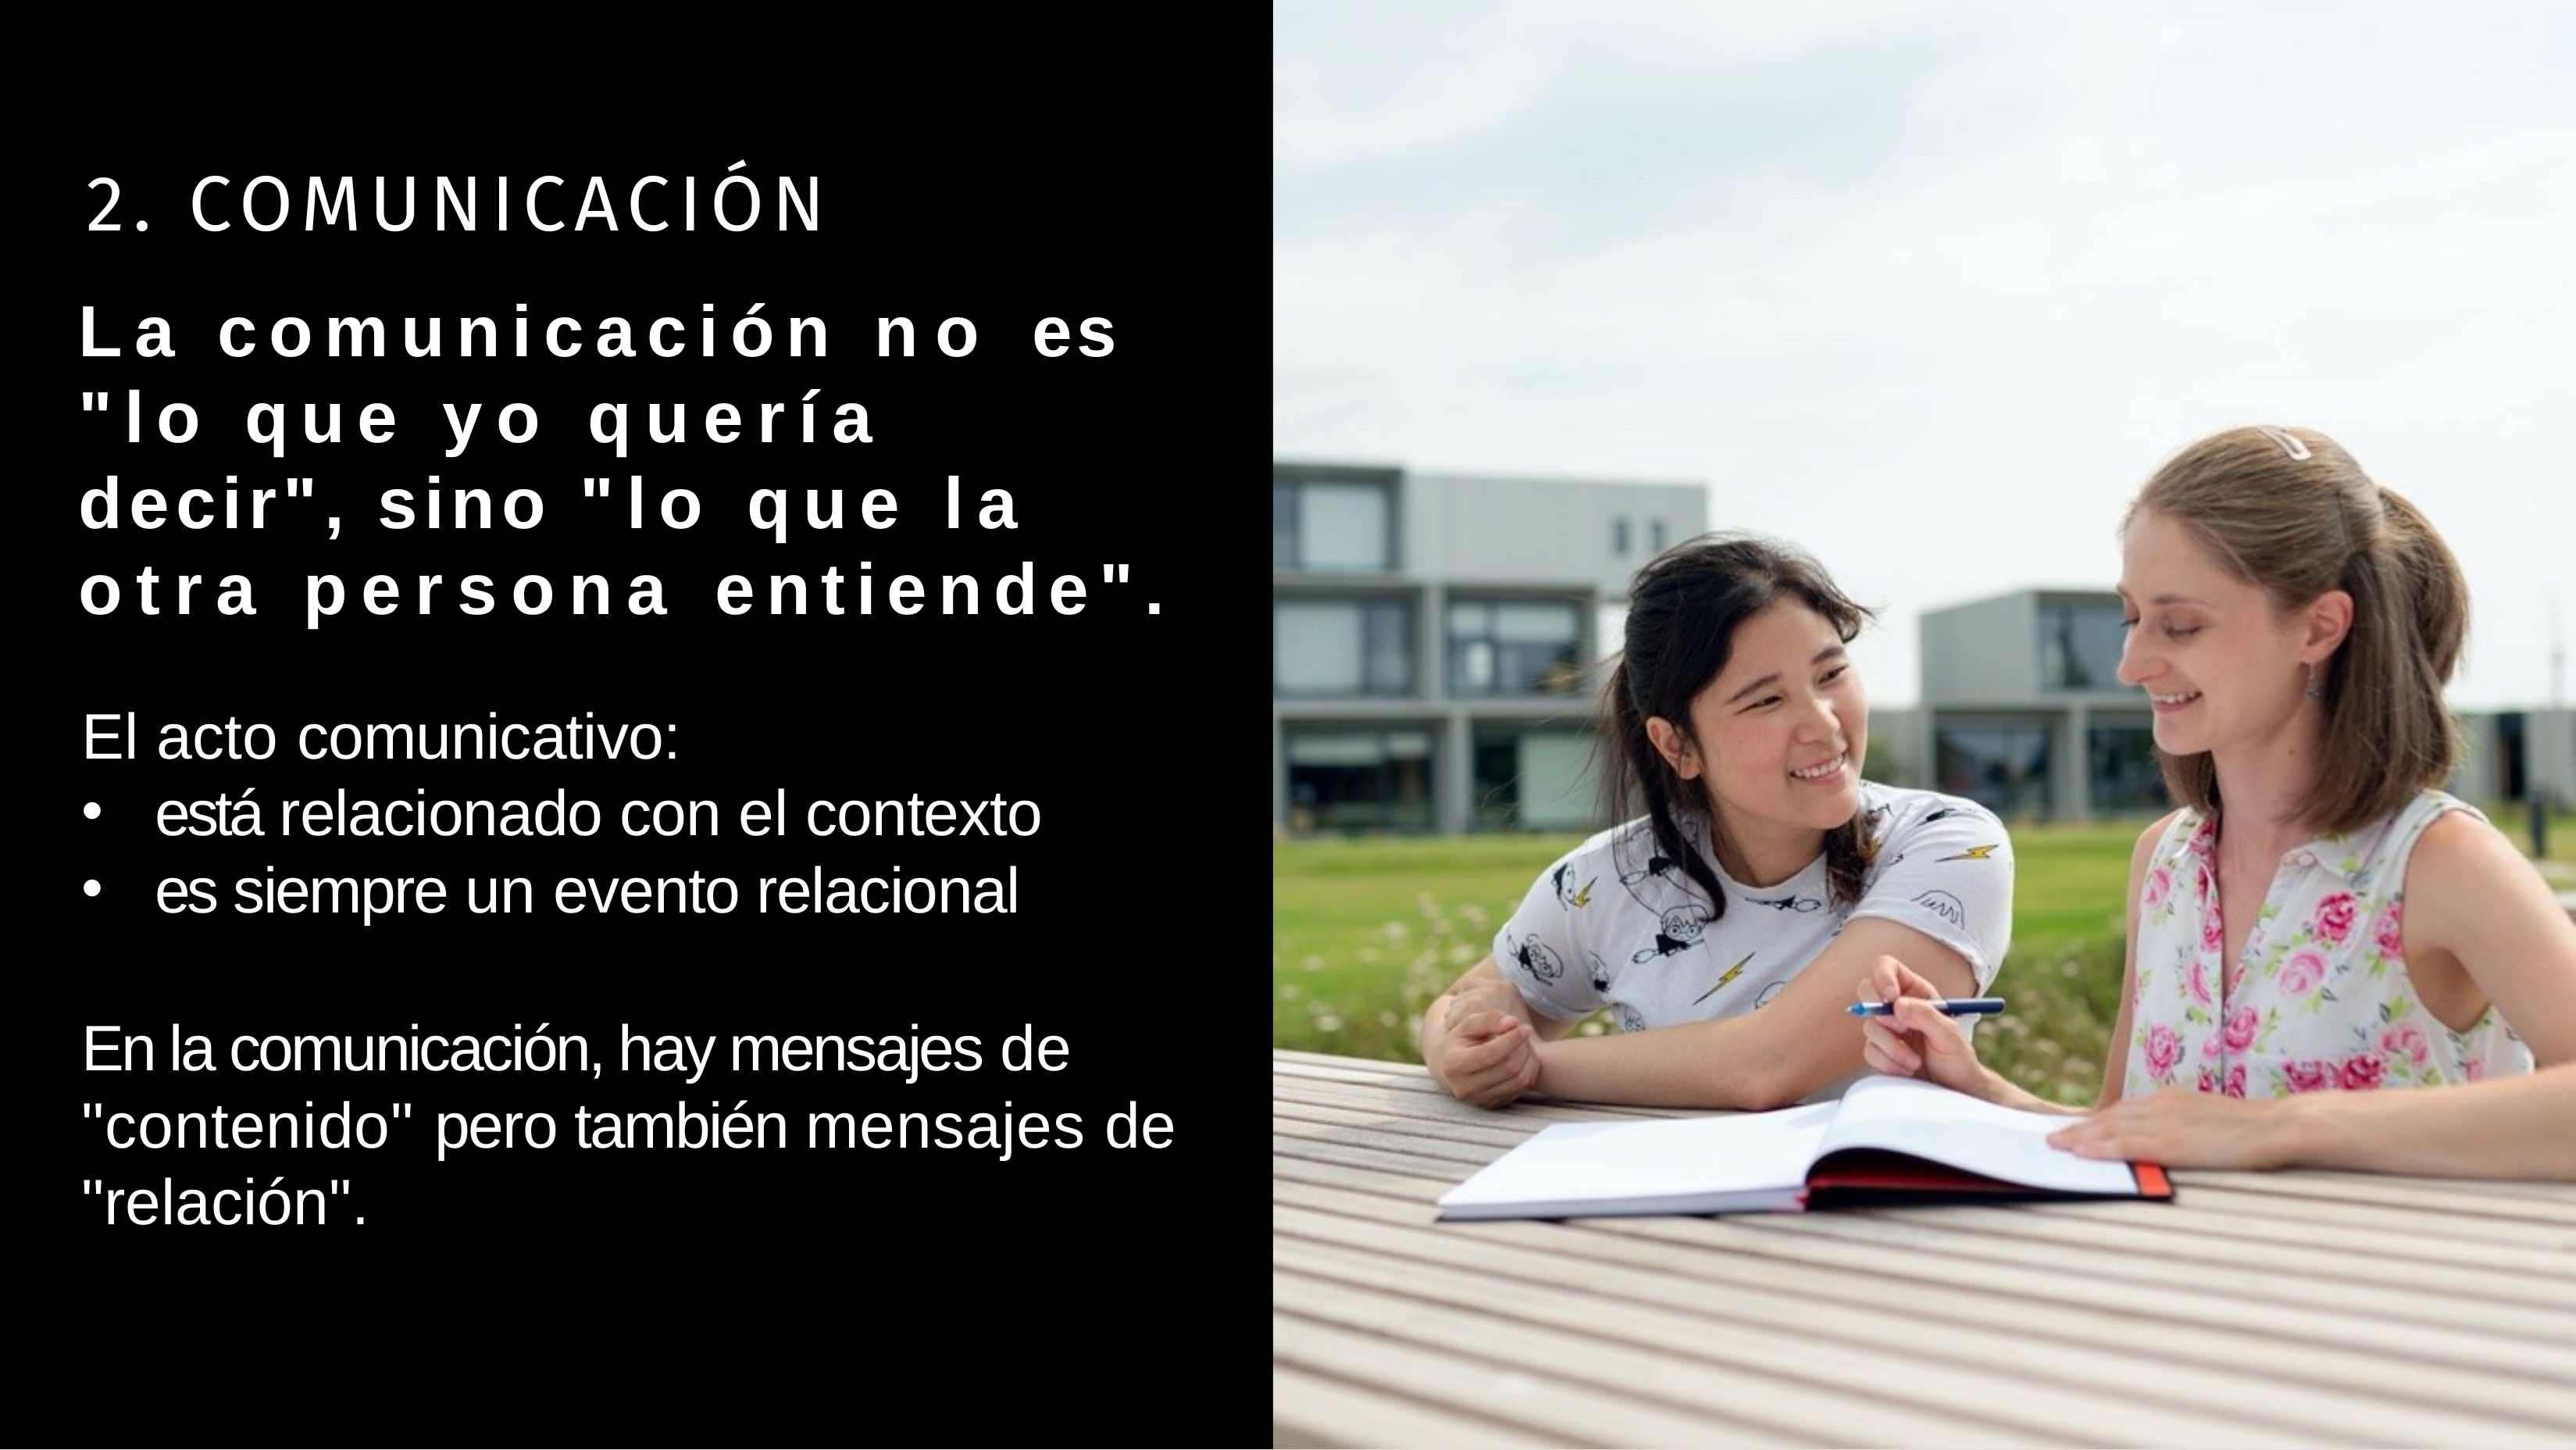

2. COMUNICACIÓN
# La comunicación no es "lo que yo quería decir", sino "lo que la otra persona entiende".
El acto comunicativo:
está relacionado con el contexto
es siempre un evento relacional

En la comunicación, hay mensajes de "contenido" pero también mensajes de "relación".